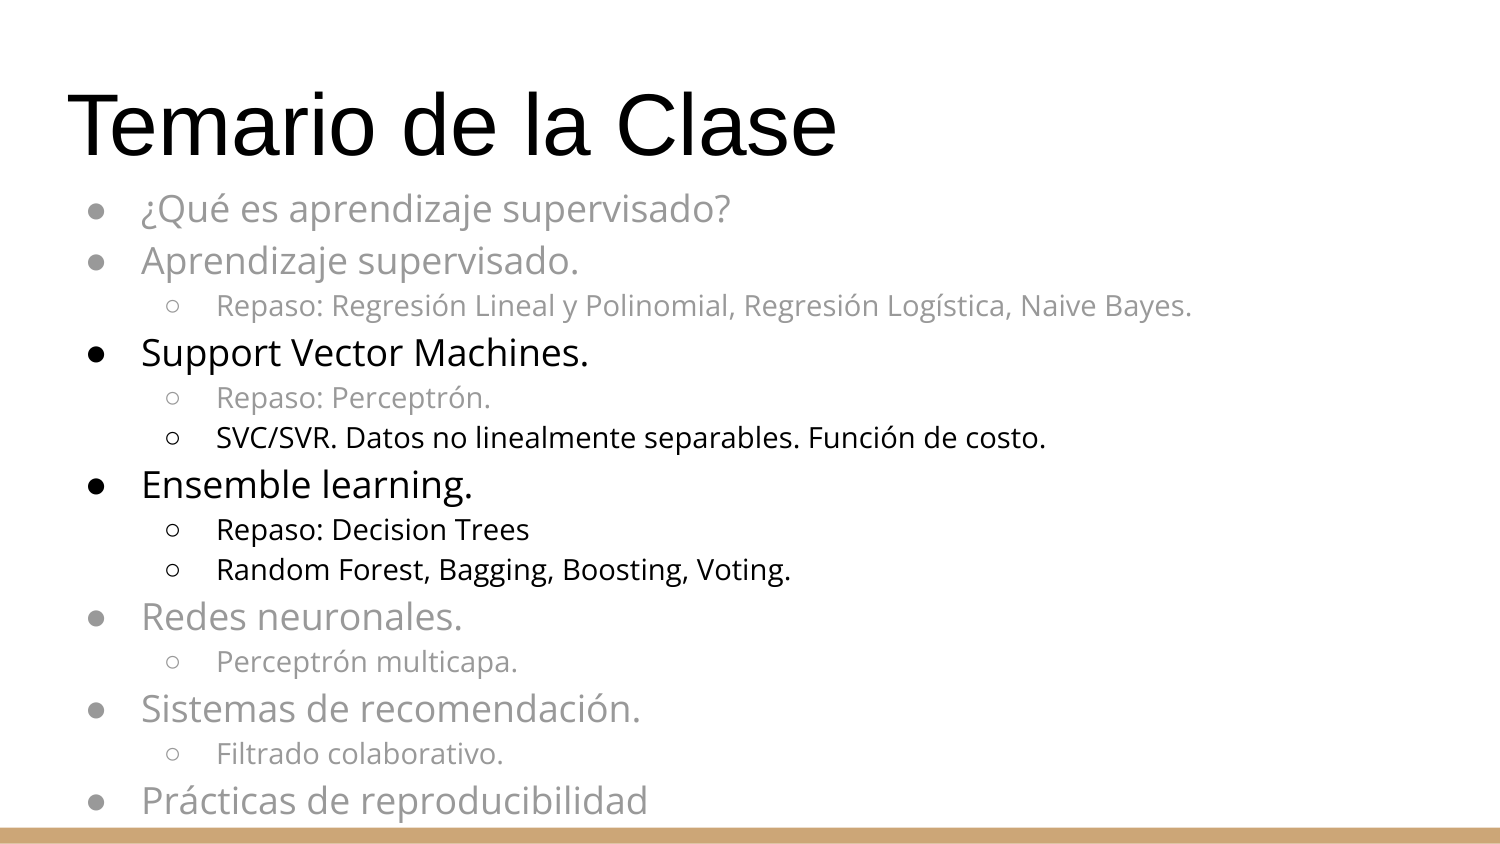

# Temario de la Clase
¿Qué es aprendizaje supervisado?
Aprendizaje supervisado.
Repaso: Regresión Lineal y Polinomial, Regresión Logística, Naive Bayes.
Support Vector Machines.
Repaso: Perceptrón.
SVC/SVR. Datos no linealmente separables. Función de costo.
Ensemble learning.
Repaso: Decision Trees
Random Forest, Bagging, Boosting, Voting.
Redes neuronales.
Perceptrón multicapa.
Sistemas de recomendación.
Filtrado colaborativo.
Prácticas de reproducibilidad